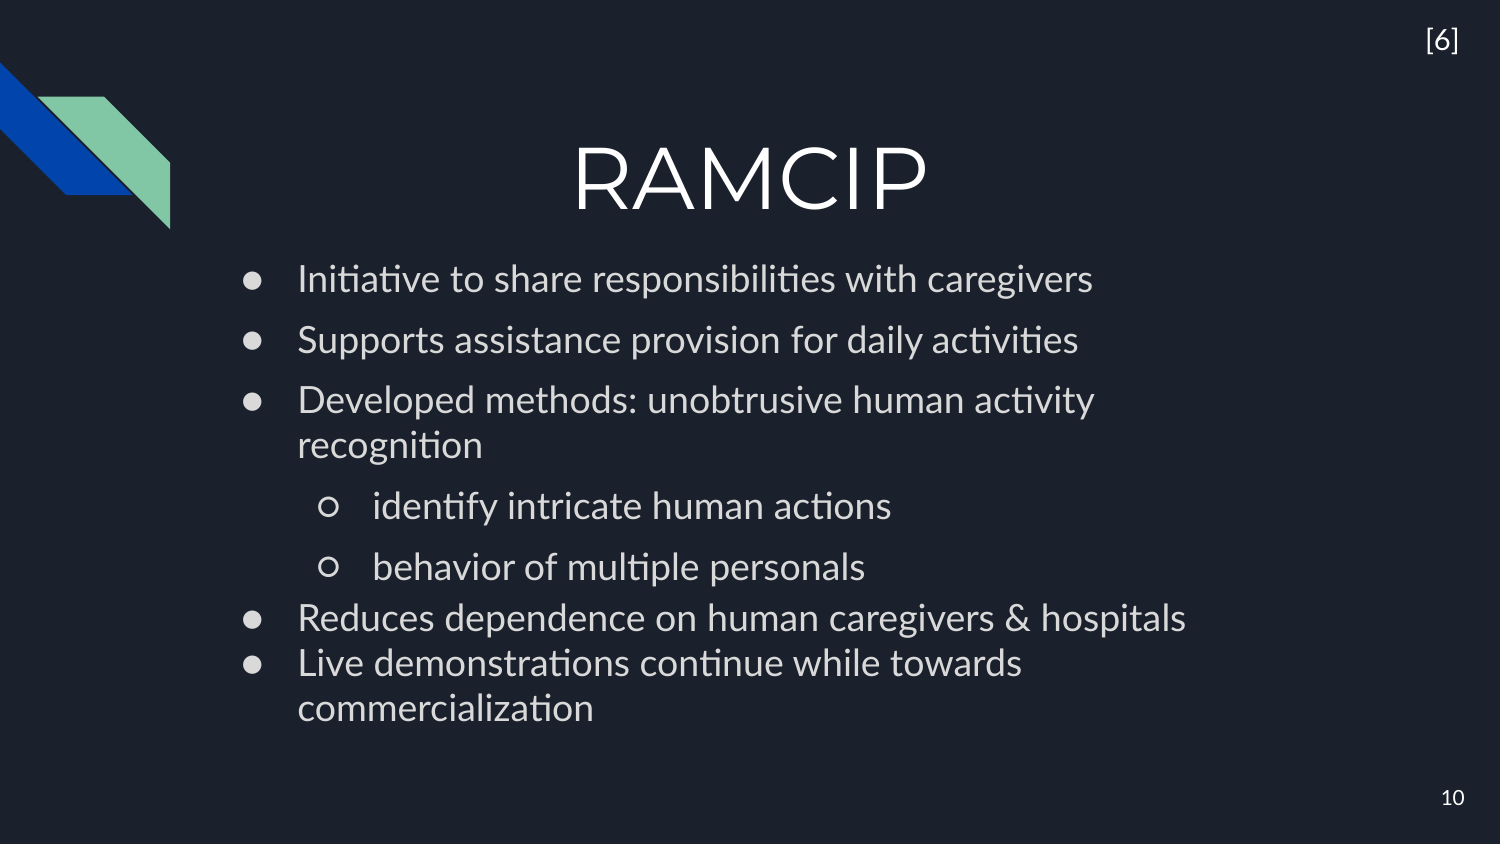

[6]
# RAMCIP
Initiative to share responsibilities with caregivers
Supports assistance provision for daily activities
Developed methods: unobtrusive human activity recognition
identify intricate human actions
behavior of multiple personals
Reduces dependence on human caregivers & hospitals
Live demonstrations continue while towards commercialization
10